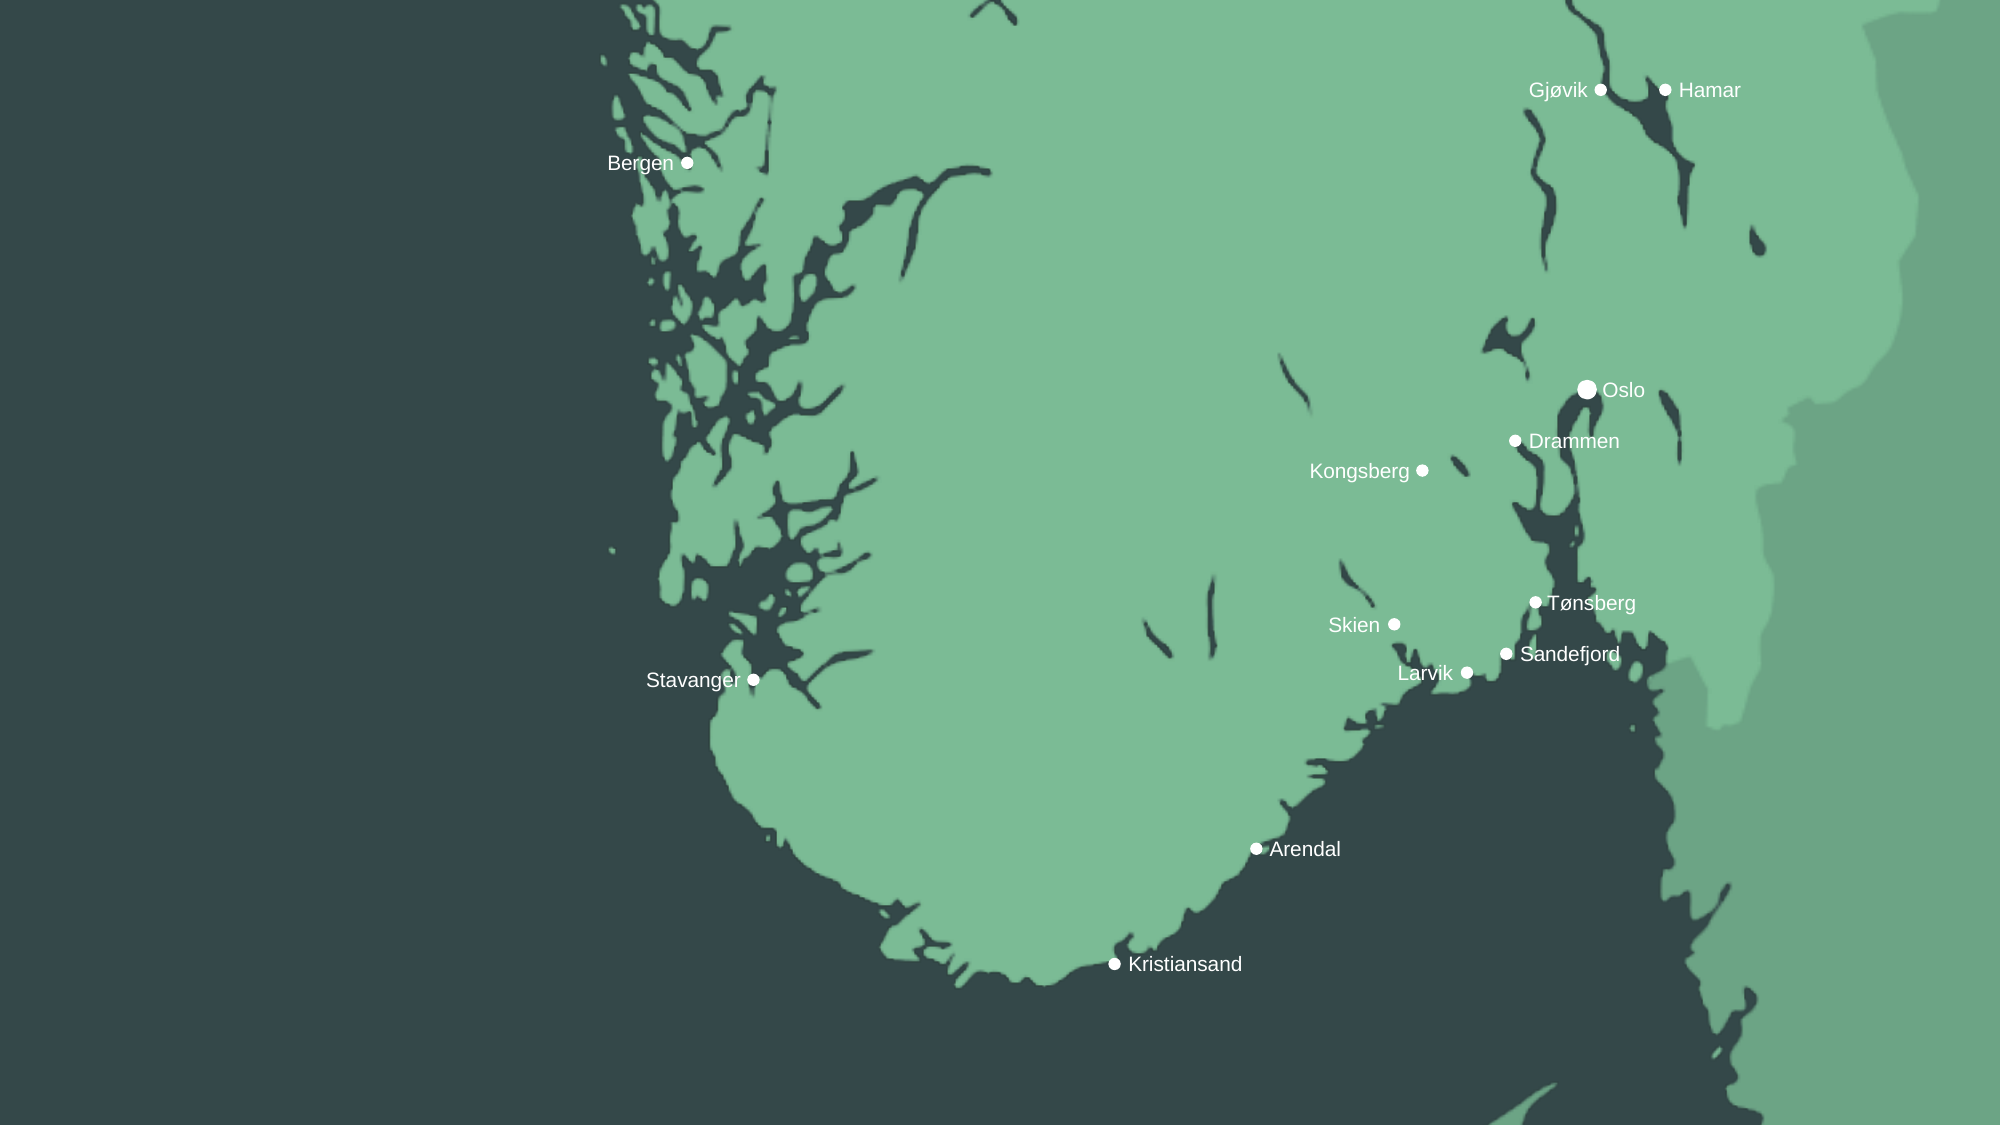

Gjøvik

Hamar

Bergen

Oslo

Drammen

Kongsberg

Tønsberg

Skien

Sandefjord

Larvik

Stavanger

Arendal

Kristiansand